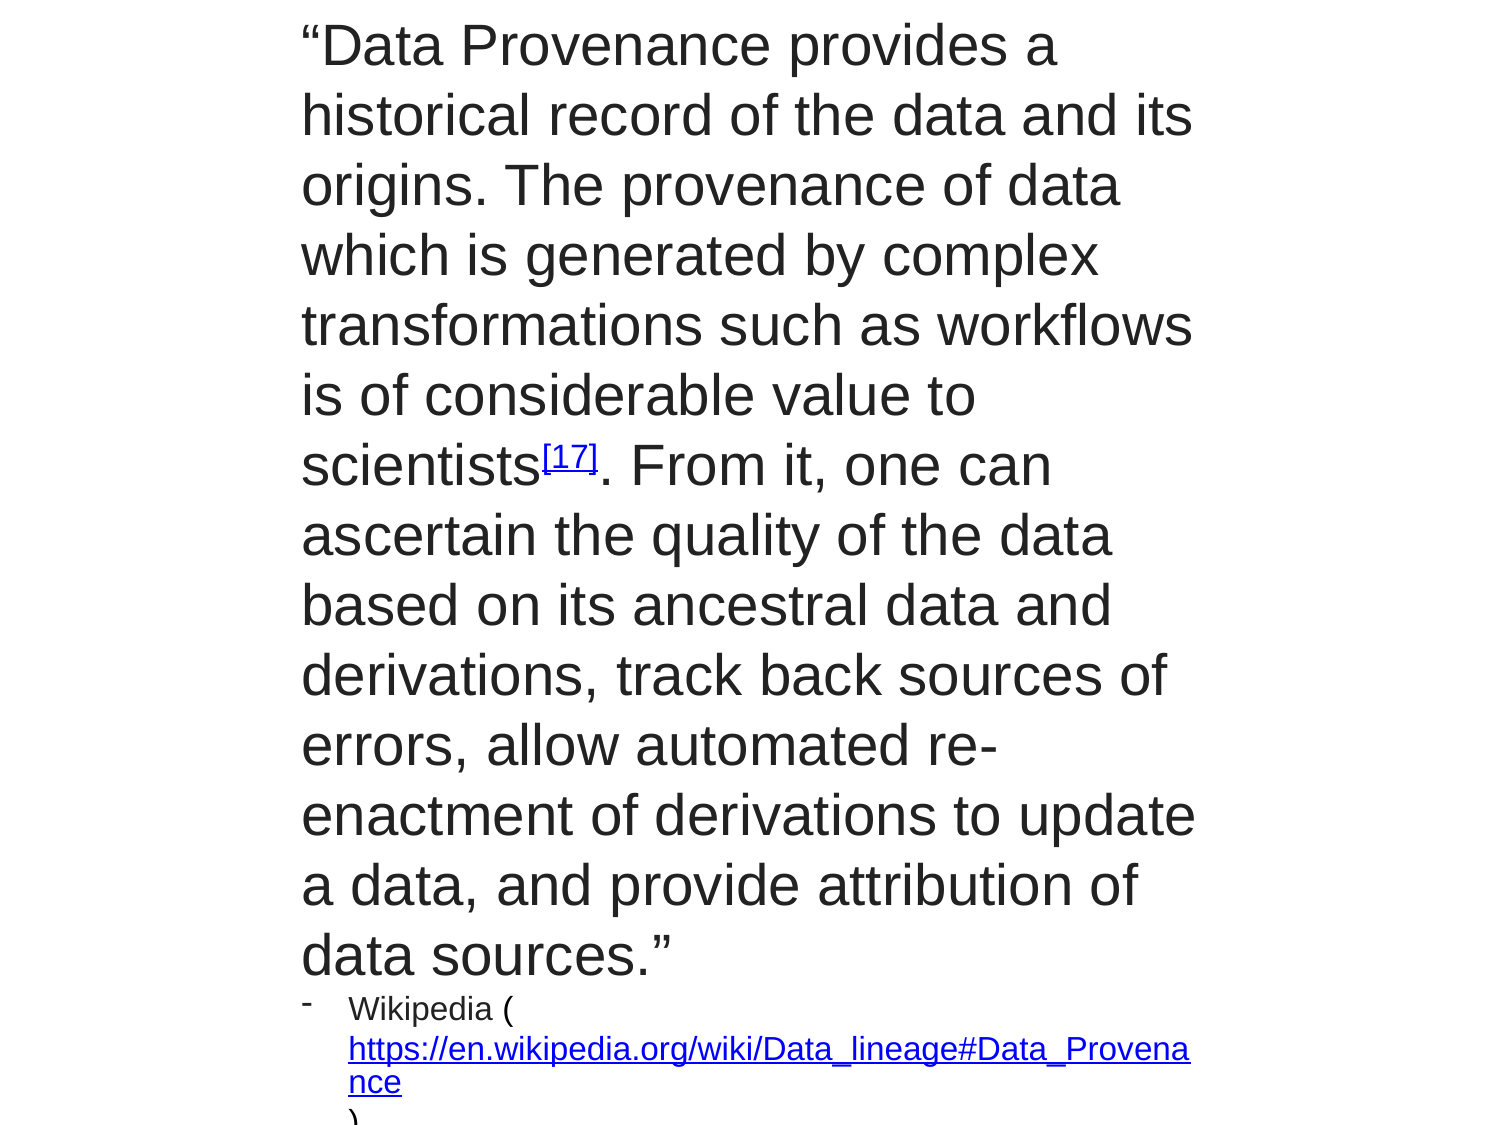

“Data Provenance provides a historical record of the data and its origins. The provenance of data which is generated by complex transformations such as workflows is of considerable value to scientists[17]. From it, one can ascertain the quality of the data based on its ancestral data and derivations, track back sources of errors, allow automated re-enactment of derivations to update a data, and provide attribution of data sources.”
Wikipedia (https://en.wikipedia.org/wiki/Data_lineage#Data_Provenance)